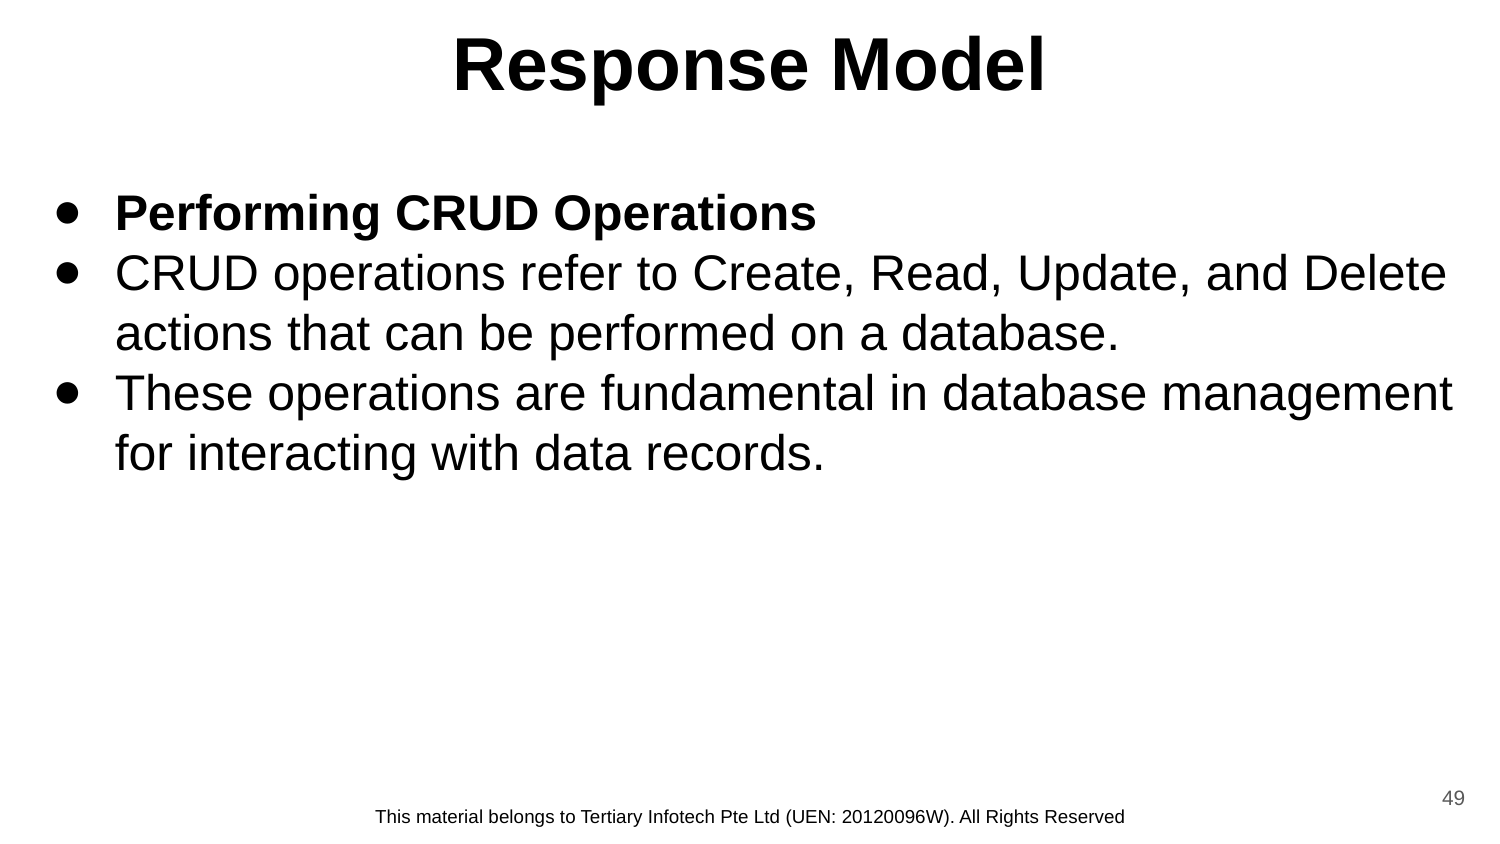

# Response Model

Performing CRUD Operations
CRUD operations refer to Create, Read, Update, and Delete actions that can be performed on a database.
These operations are fundamental in database management for interacting with data records.
49